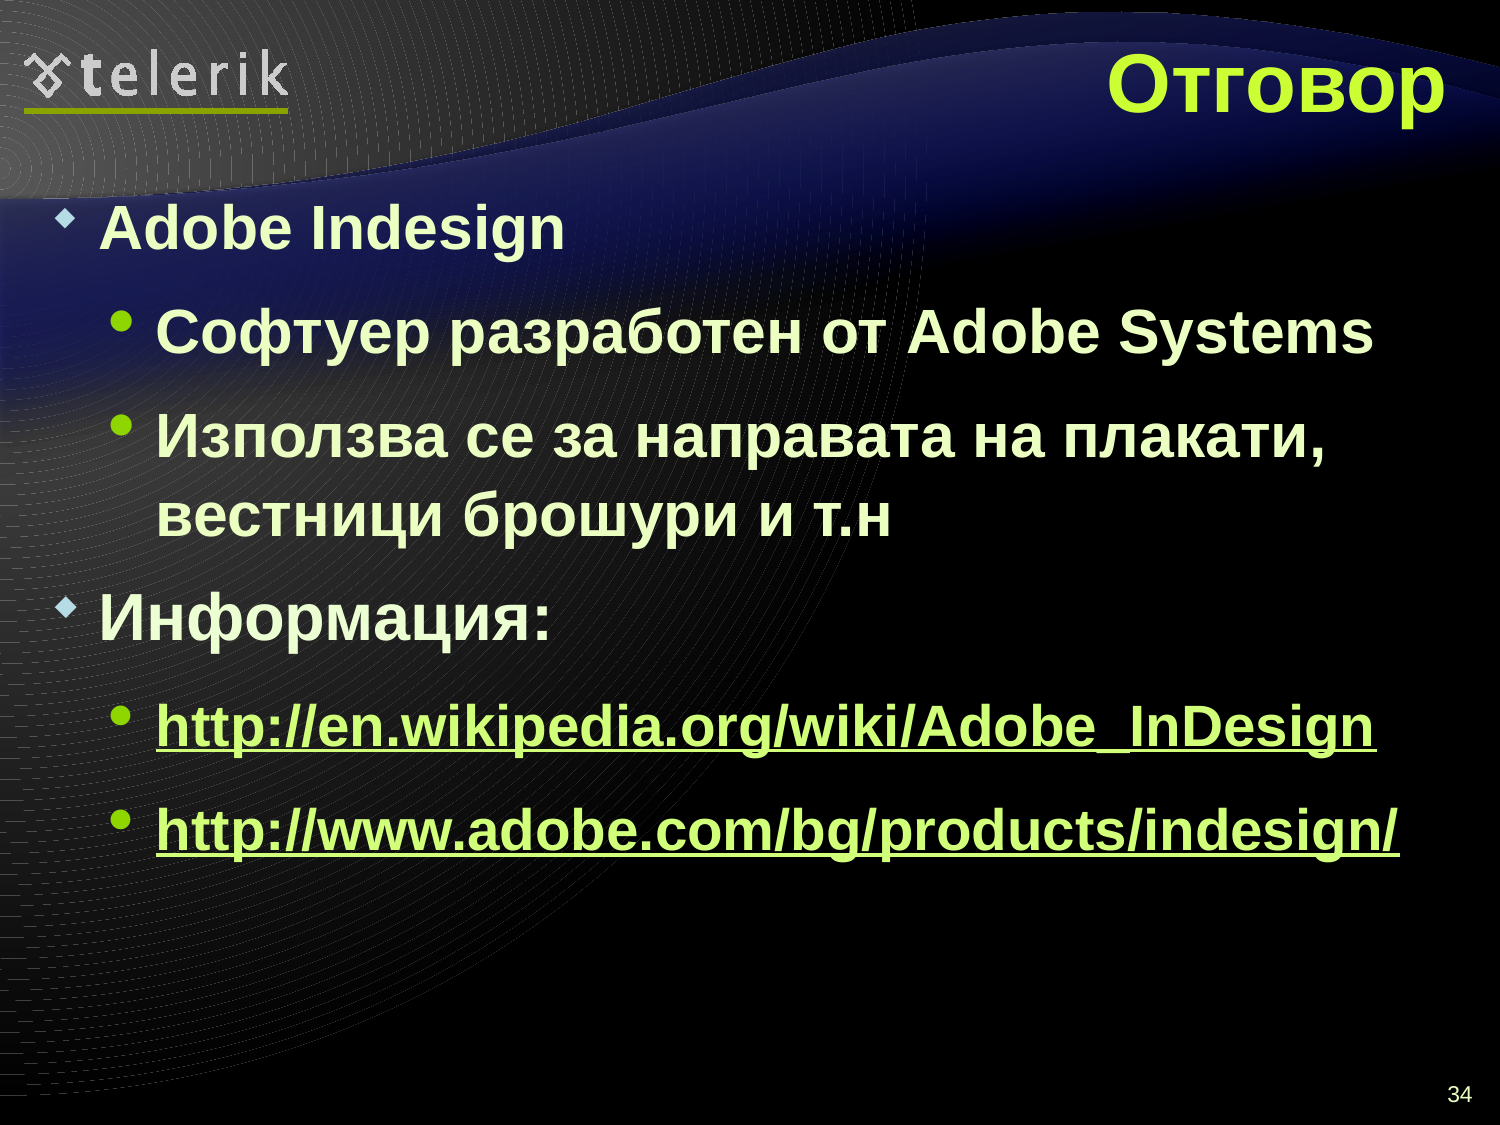

# Отговор
Adobe Indesign
Софтуер разработен от Adobe Systems
Използва се за направата на плакати, вестници брошури и т.н
Информация:
http://en.wikipedia.org/wiki/Adobe_InDesign
http://www.adobe.com/bg/products/indesign/

34